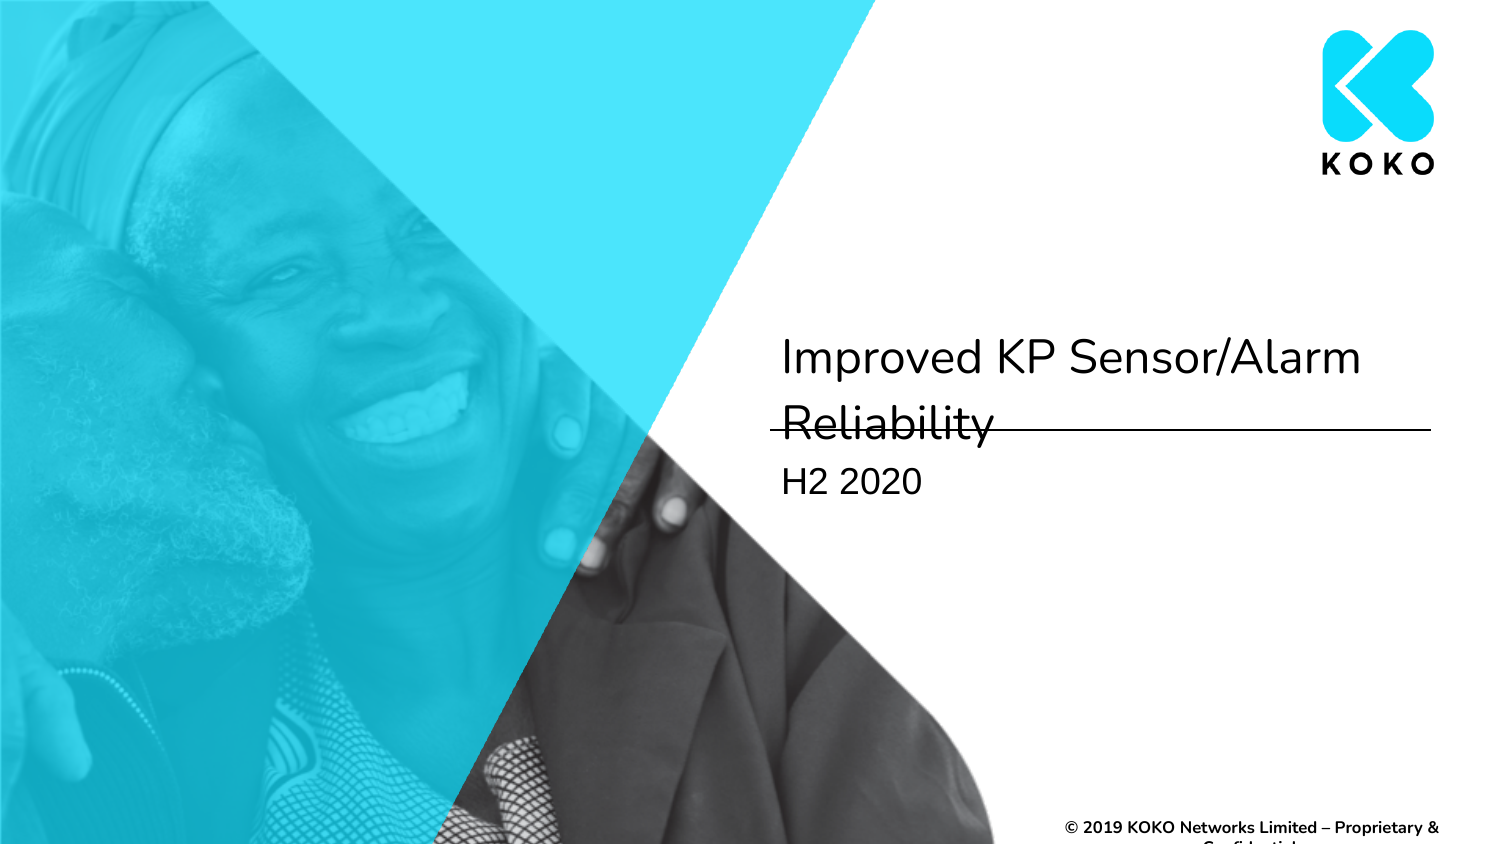

# Improved KP Sensor/Alarm Reliability
H2 2020